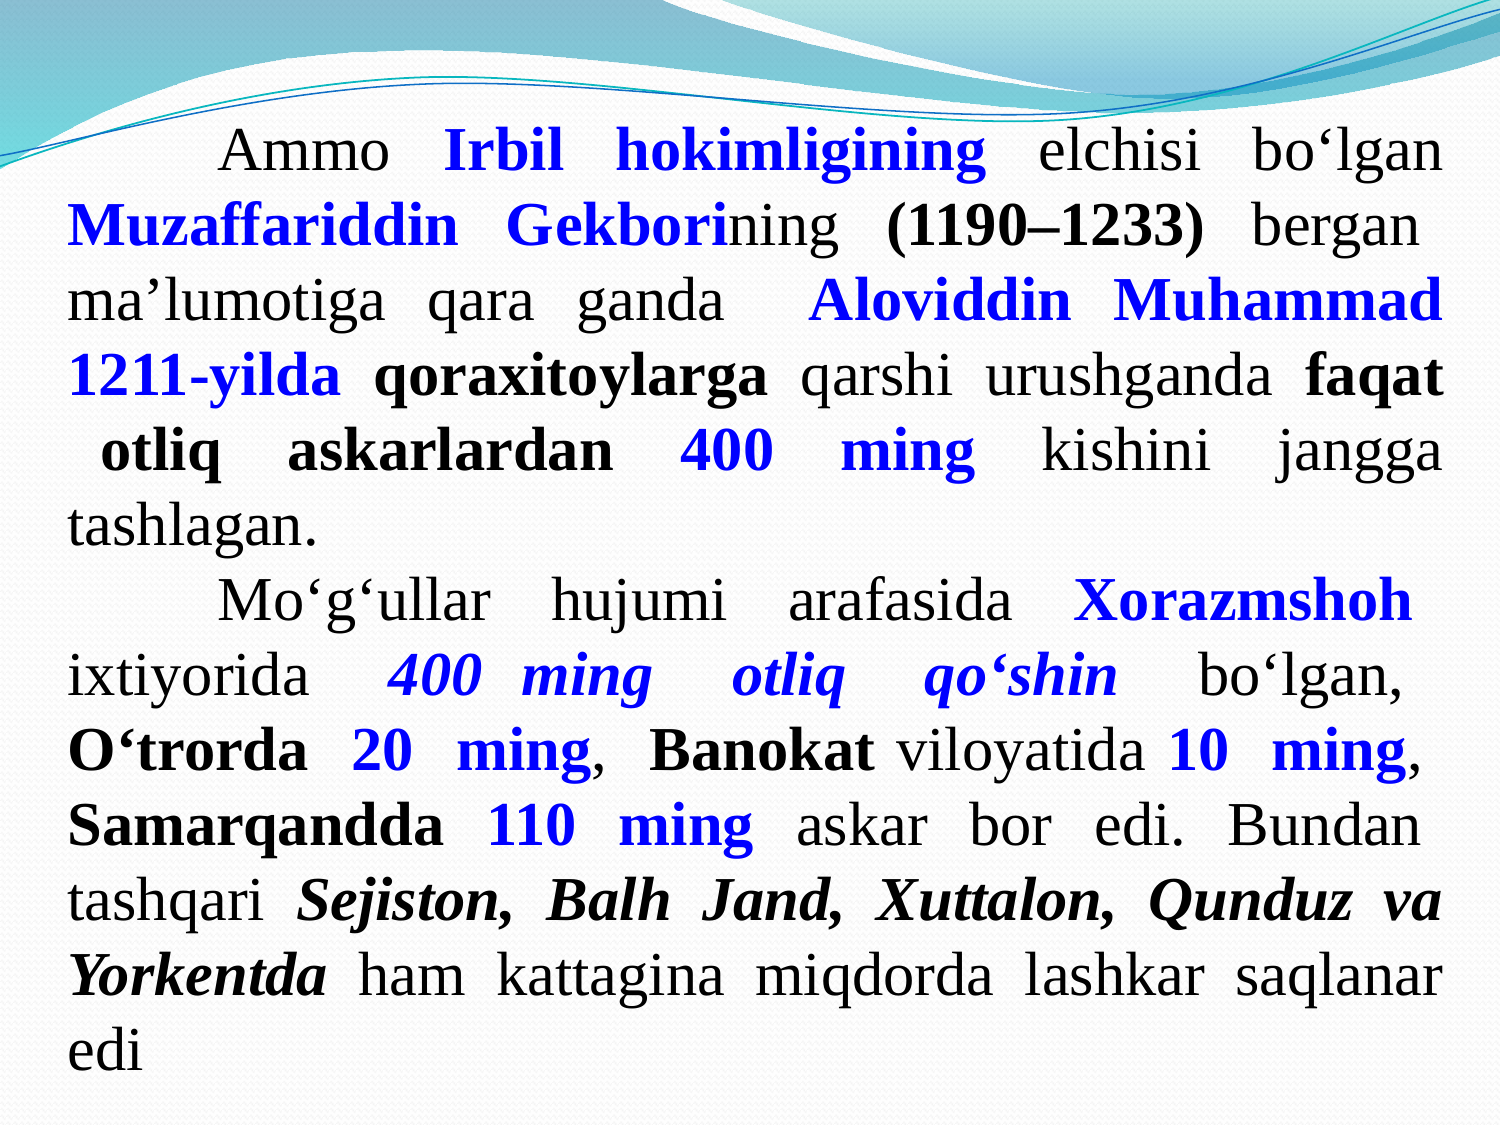

Ammo  Irbil  hokimligining  elchisi  bo‘lgan Muzaffariddin  Gеkborining  (1190–1233)  bеrgan  ma’lumotiga qara ganda  Aloviddin Muhammad 1211-yilda  qoraxitoylarga  qarshi  urushganda  faqat  otliq  askarlardan  400  ming  kishini  jangga tashlagan.
	Mo‘g‘ullar  hujumi  arafasida  Xorazmshoh  ixtiyorida  400 ming  otliq  qo‘shin  bo‘lgan,  O‘trorda  20  ming,  Banokat viloyatida 10  ming,  Samarqandda  110  ming  askar  bor  edi.  Bundan  tashqari Sеjiston, Balh Jand, Xuttalon, Qunduz va Yorkеntda ham kattagina miqdorda lashkar saqlanar edi